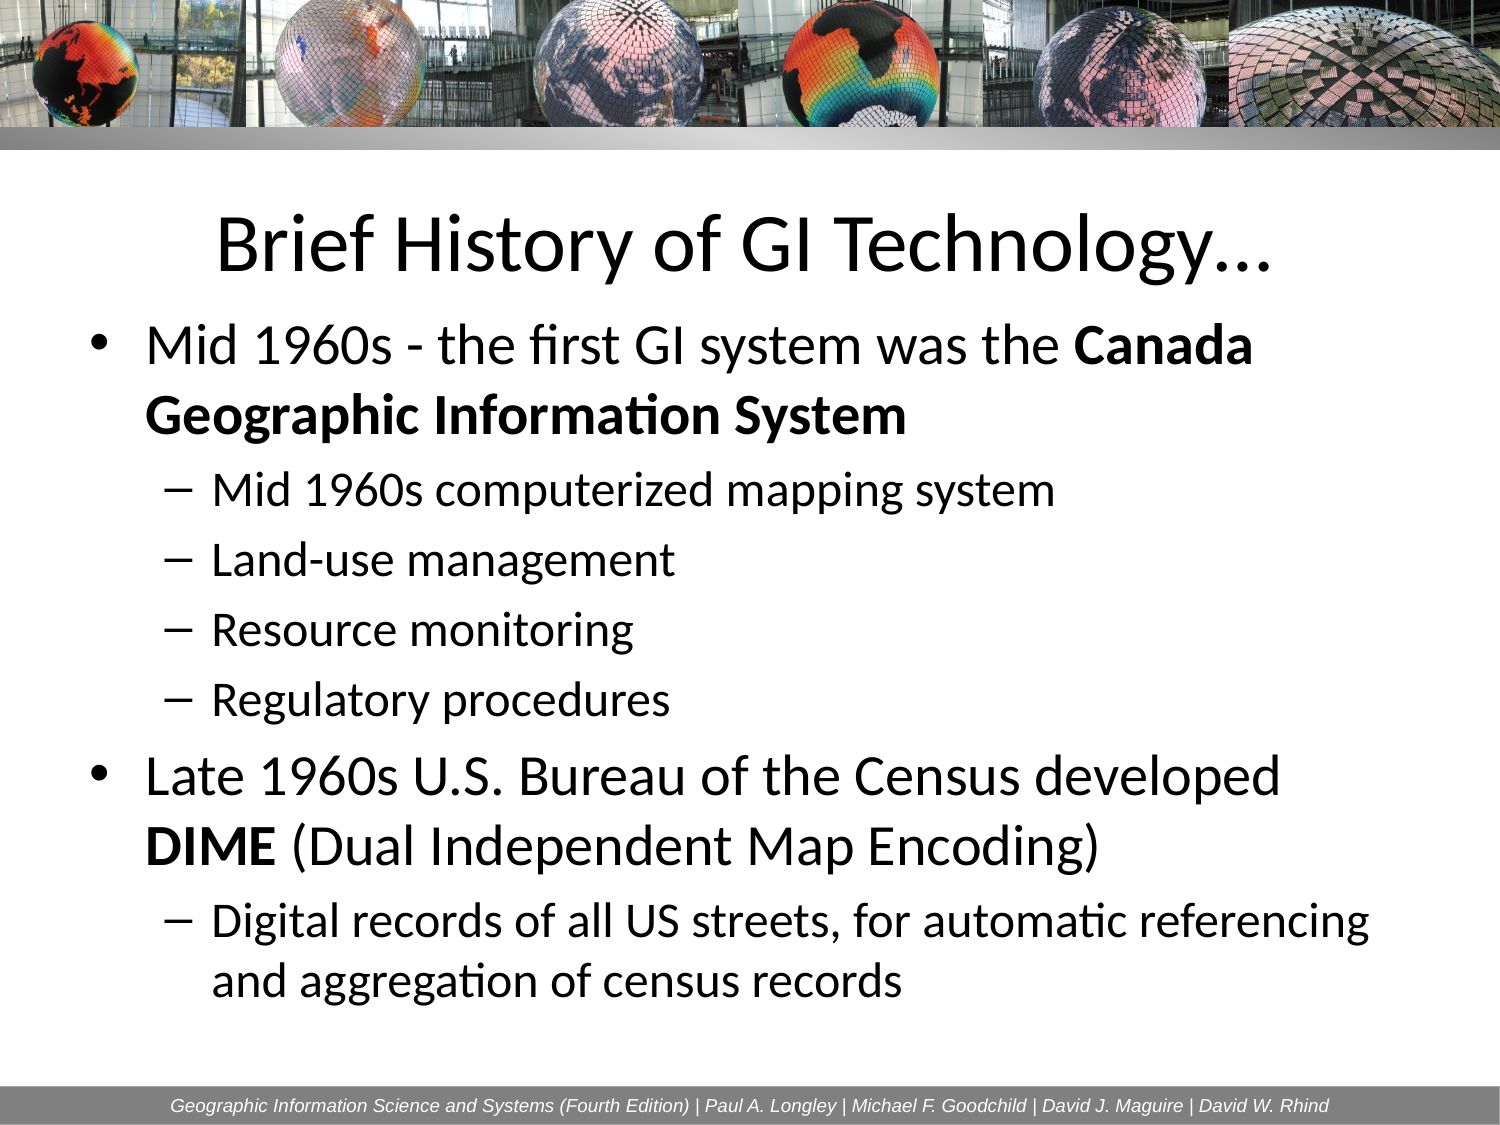

# Brief History of GI Technology…
Mid 1960s - the first GI system was the Canada Geographic Information System
Mid 1960s computerized mapping system
Land-use management
Resource monitoring
Regulatory procedures
Late 1960s U.S. Bureau of the Census developed DIME (Dual Independent Map Encoding)
Digital records of all US streets, for automatic referencing and aggregation of census records